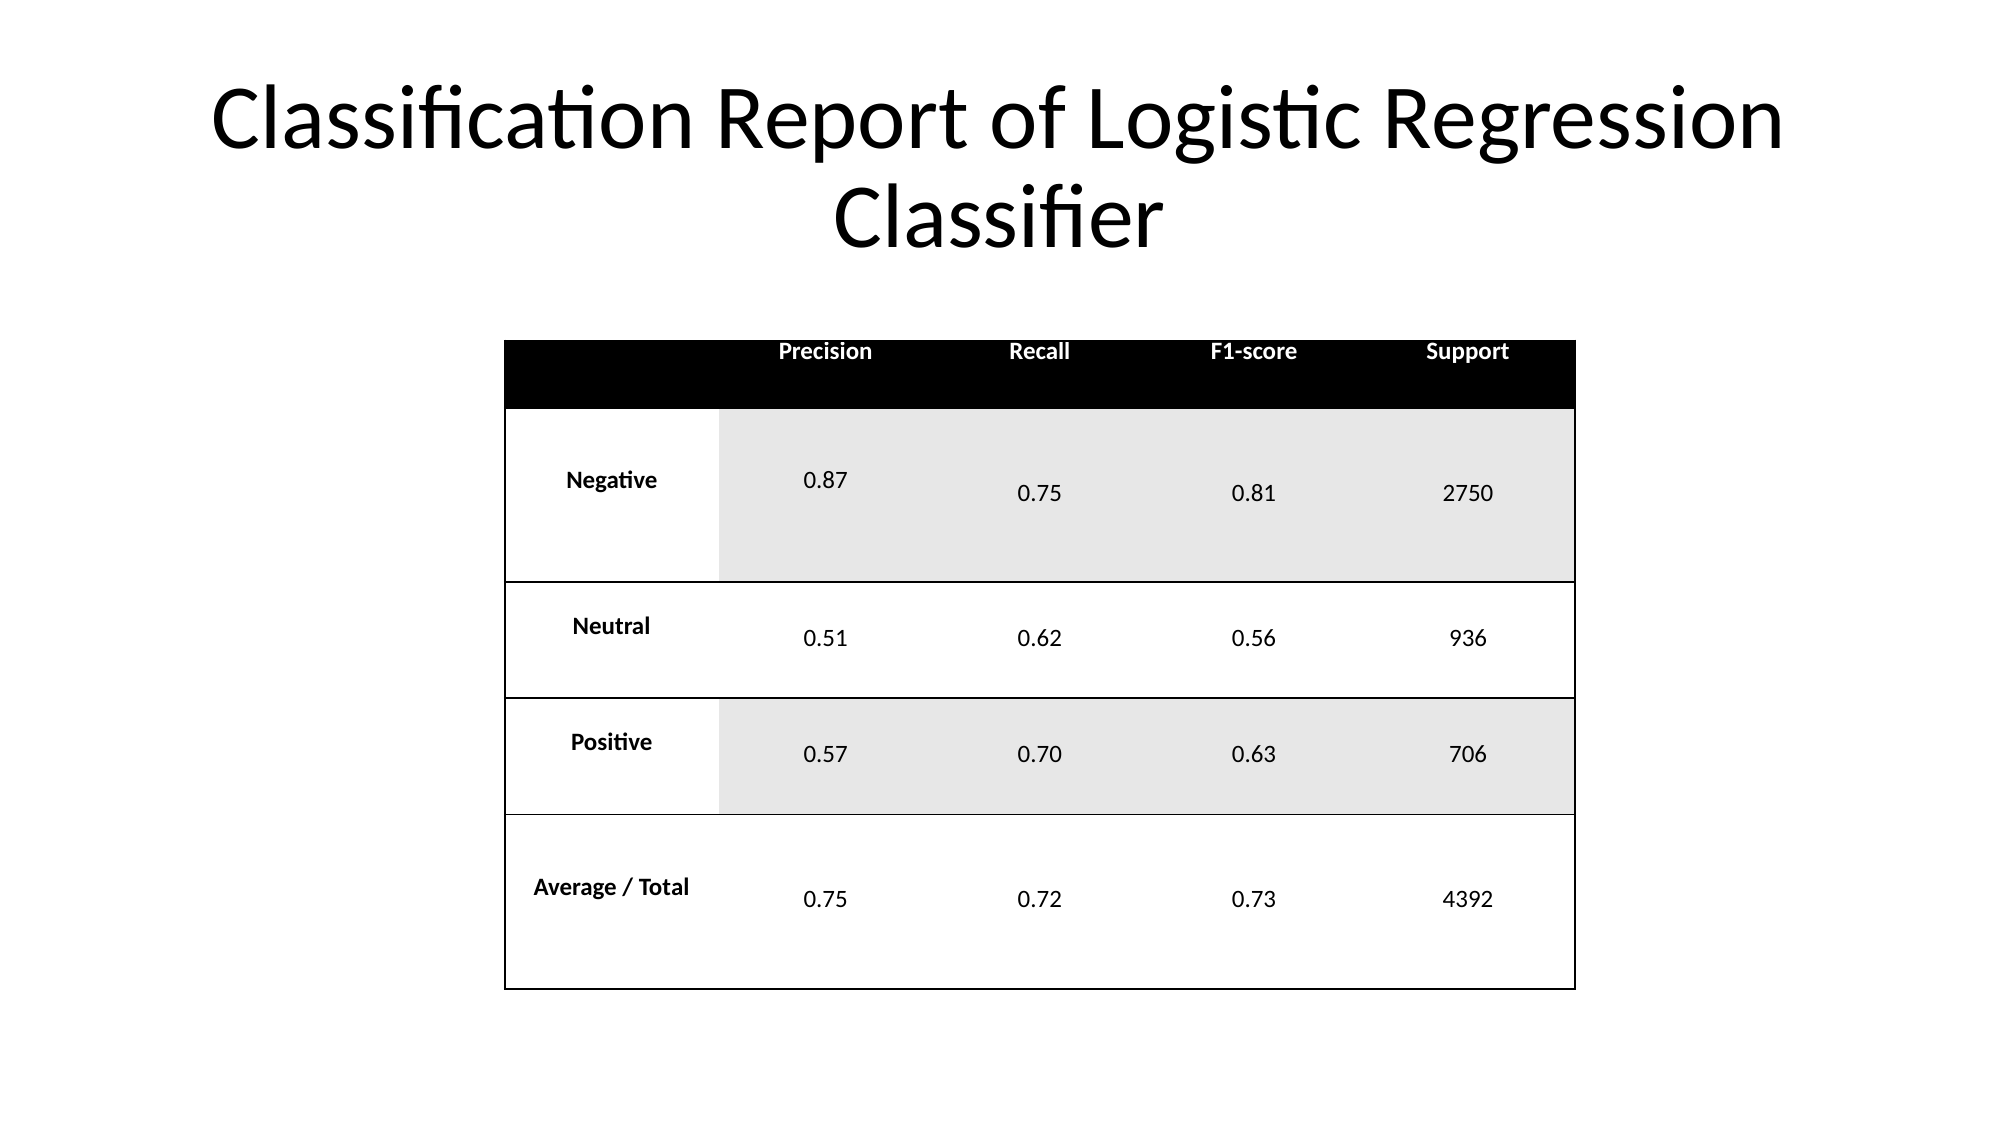

# Classification Report of Logistic Regression Classifier
|  | Precision | Recall | F1-score | Support |
| --- | --- | --- | --- | --- |
| Negative | 0.87 | 0.75 | 0.81 | 2750 |
| Neutral | 0.51 | 0.62 | 0.56 | 936 |
| Positive | 0.57 | 0.70 | 0.63 | 706 |
| Average / Total | 0.75 | 0.72 | 0.73 | 4392 |